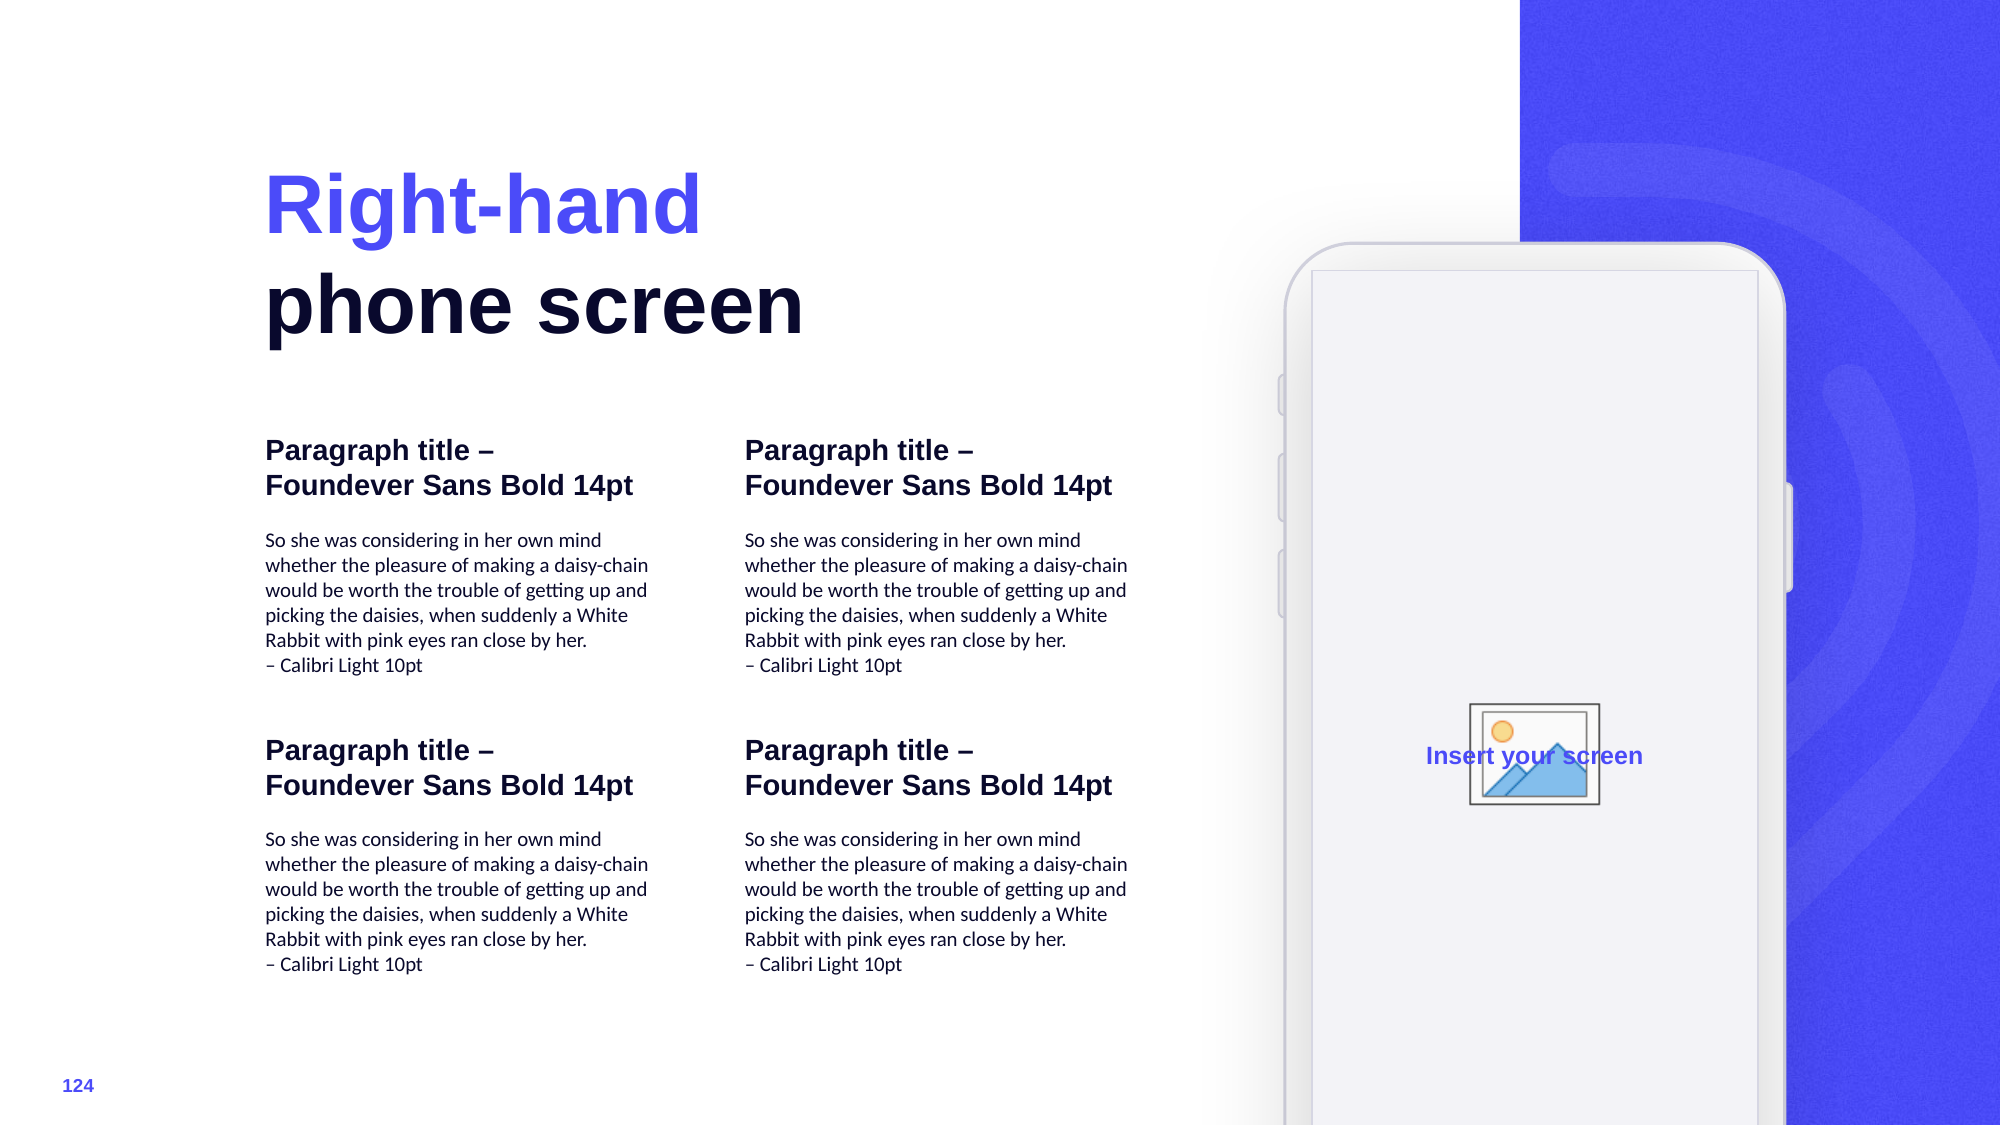

# Right-hand phone screen

Paragraph title –
Foundever Sans Bold 14pt
Paragraph title –
Foundever Sans Bold 14pt
So she was considering in her own mind whether the pleasure of making a daisy-chain would be worth the trouble of getting up and picking the daisies, when suddenly a White Rabbit with pink eyes ran close by her.
– Calibri Light 10pt
So she was considering in her own mind whether the pleasure of making a daisy-chain would be worth the trouble of getting up and picking the daisies, when suddenly a White Rabbit with pink eyes ran close by her.
– Calibri Light 10pt
Paragraph title –
Foundever Sans Bold 14pt
Paragraph title –
Foundever Sans Bold 14pt
So she was considering in her own mind whether the pleasure of making a daisy-chain would be worth the trouble of getting up and picking the daisies, when suddenly a White Rabbit with pink eyes ran close by her.
– Calibri Light 10pt
So she was considering in her own mind whether the pleasure of making a daisy-chain would be worth the trouble of getting up and picking the daisies, when suddenly a White Rabbit with pink eyes ran close by her.
– Calibri Light 10pt